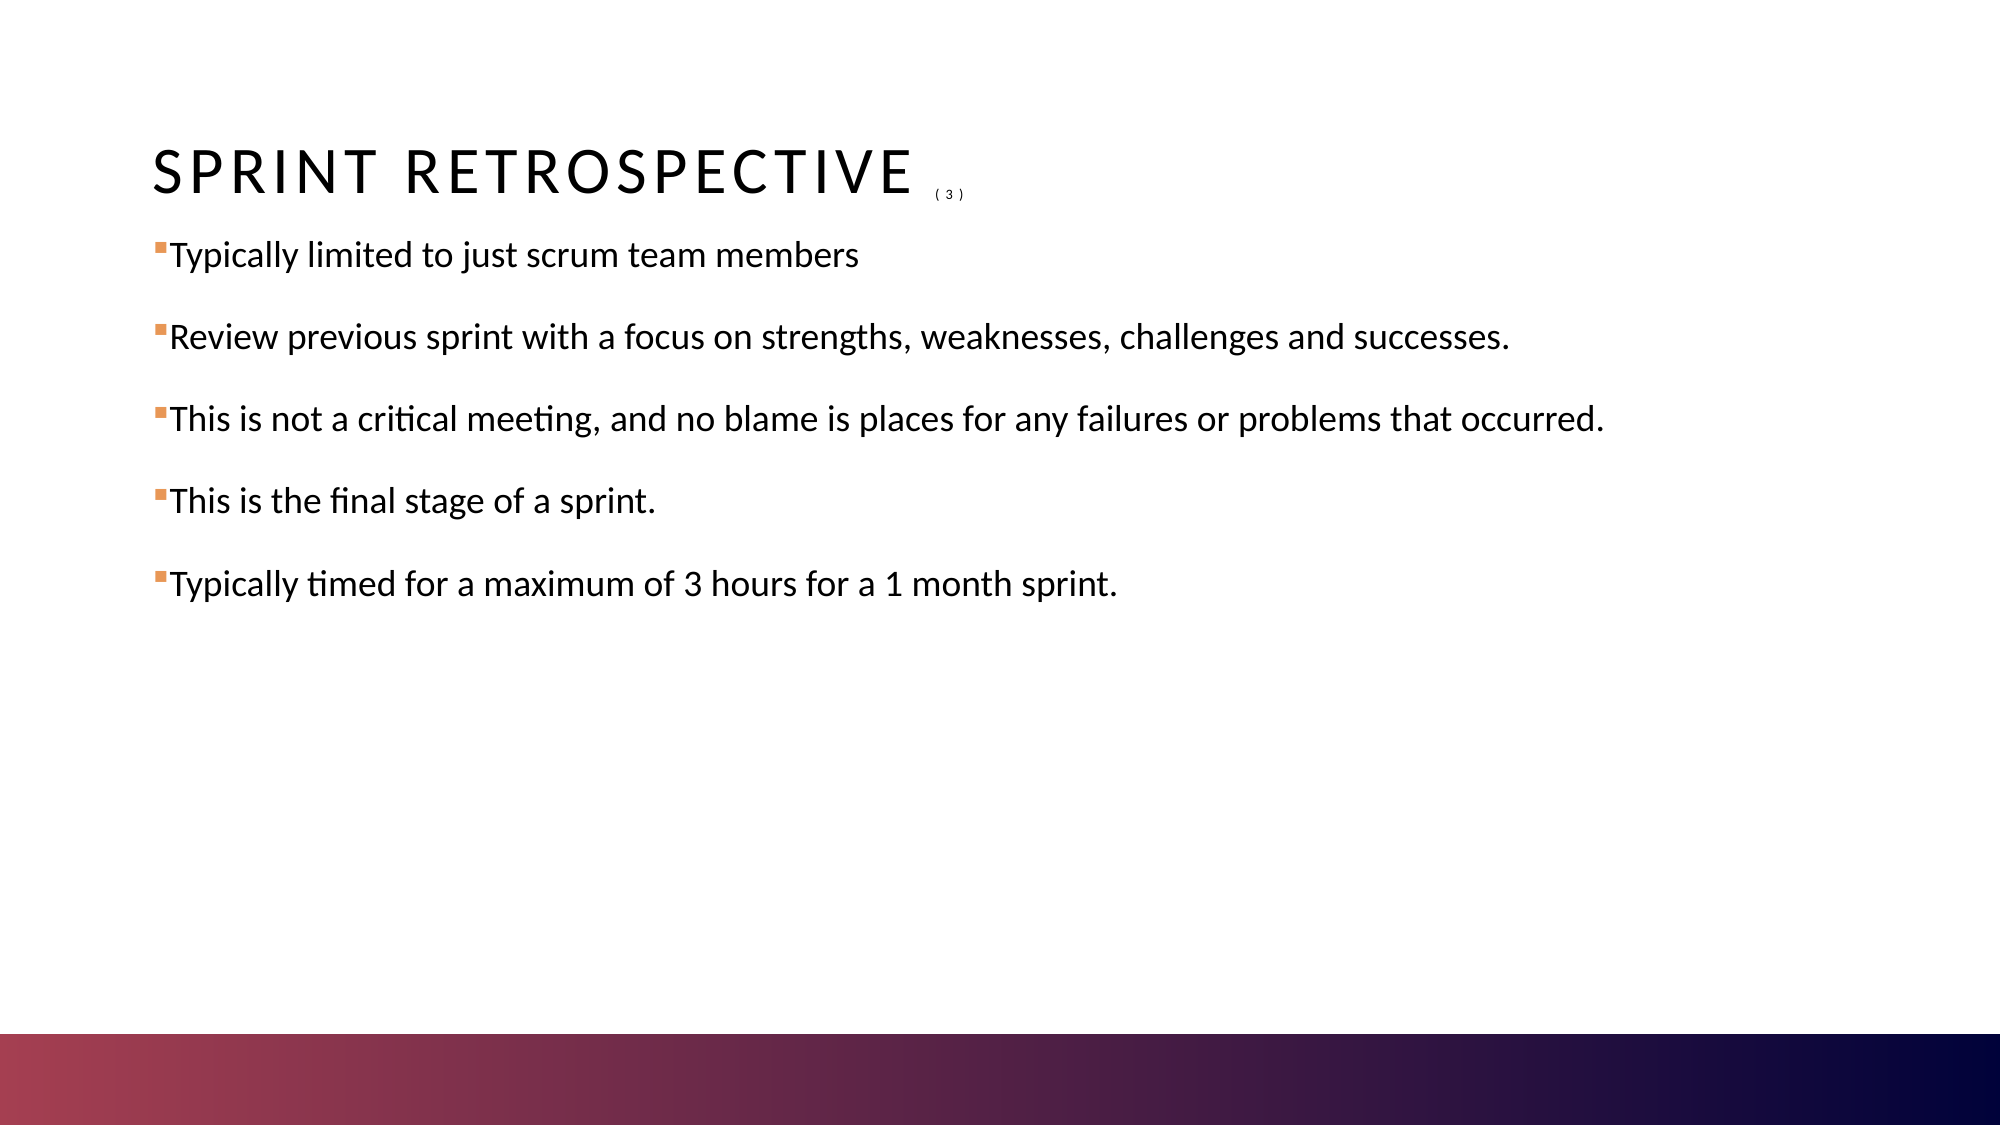

# Sprint Retrospective (3)
Typically limited to just scrum team members
Review previous sprint with a focus on strengths, weaknesses, challenges and successes.
This is not a critical meeting, and no blame is places for any failures or problems that occurred.
This is the final stage of a sprint.
Typically timed for a maximum of 3 hours for a 1 month sprint.